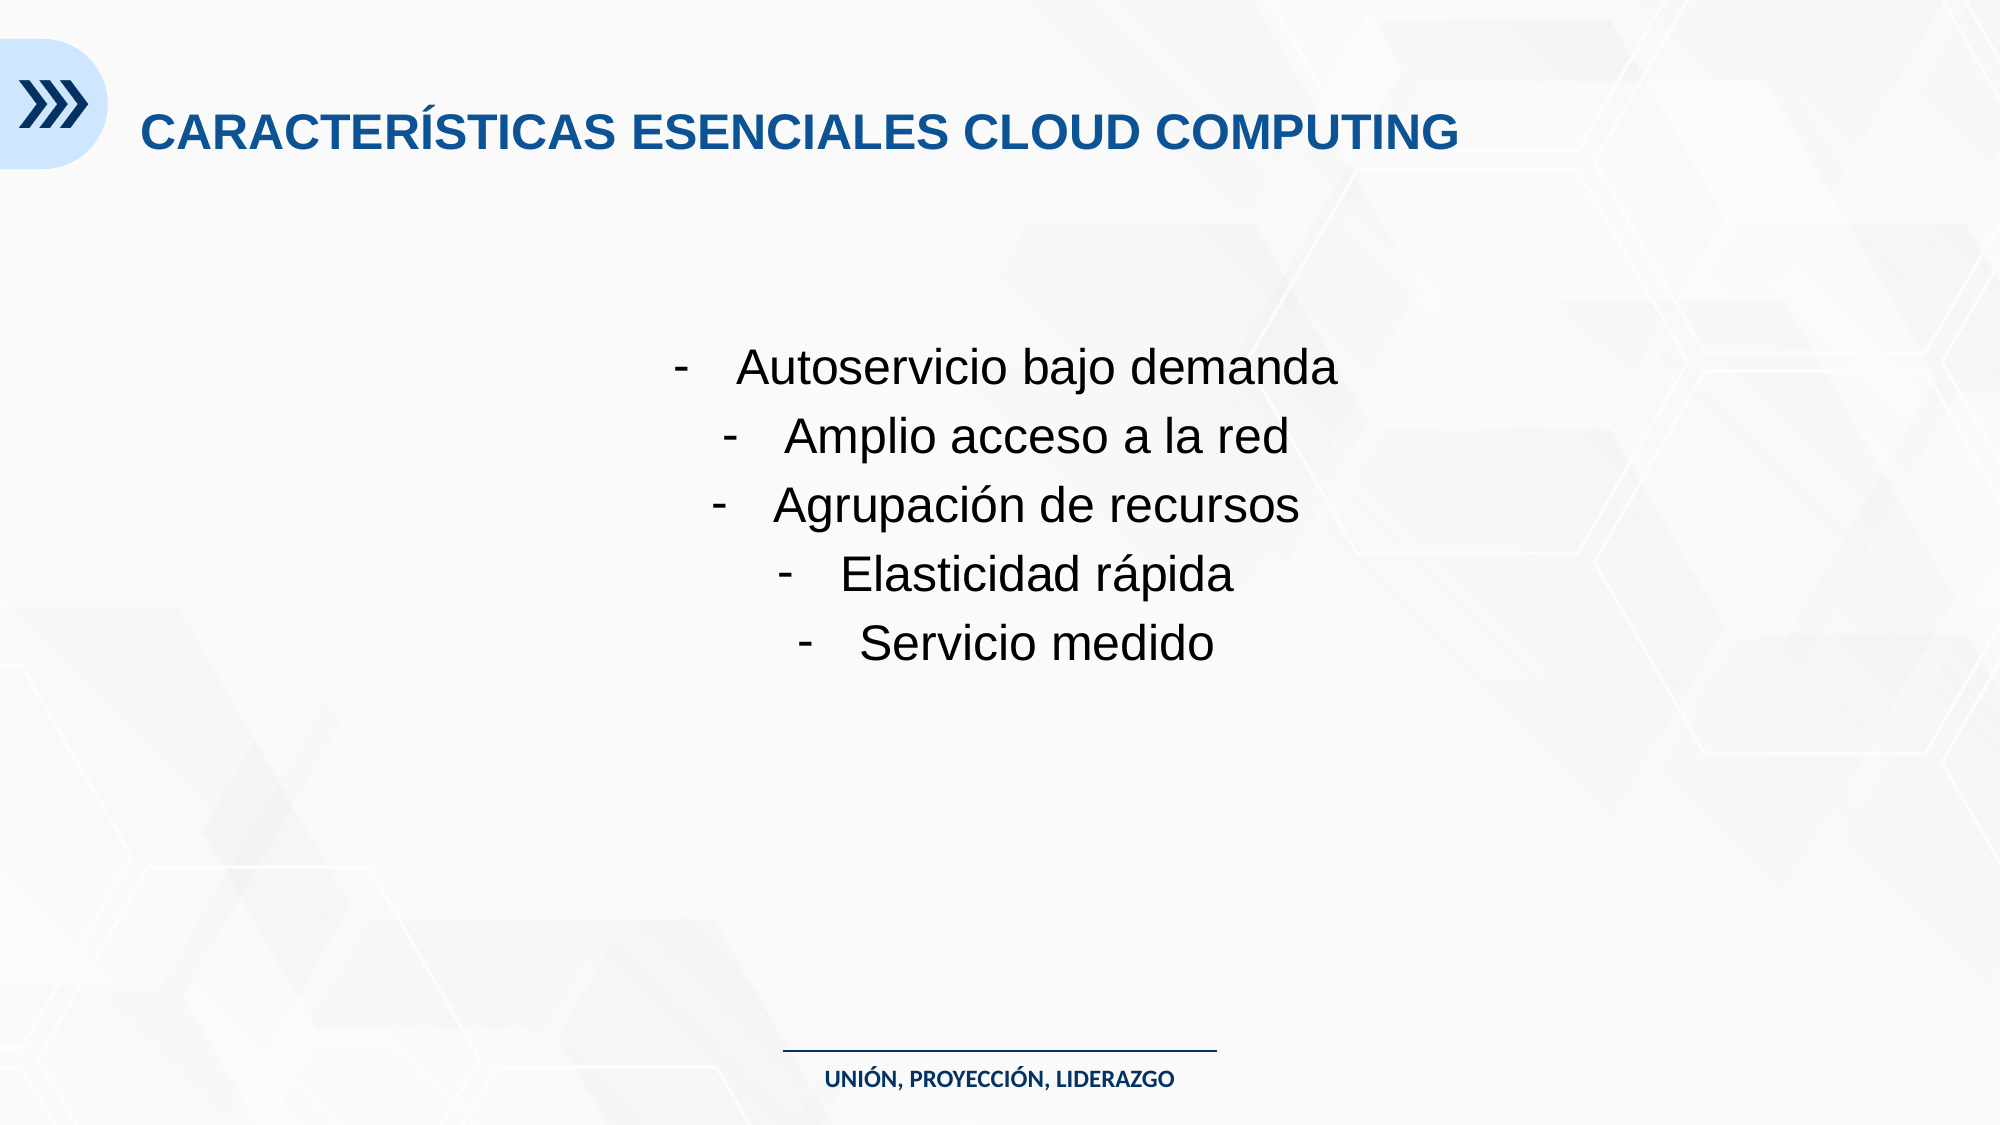

CARACTERÍSTICAS ESENCIALES CLOUD COMPUTING
Autoservicio bajo demanda
Amplio acceso a la red
Agrupación de recursos
Elasticidad rápida
Servicio medido